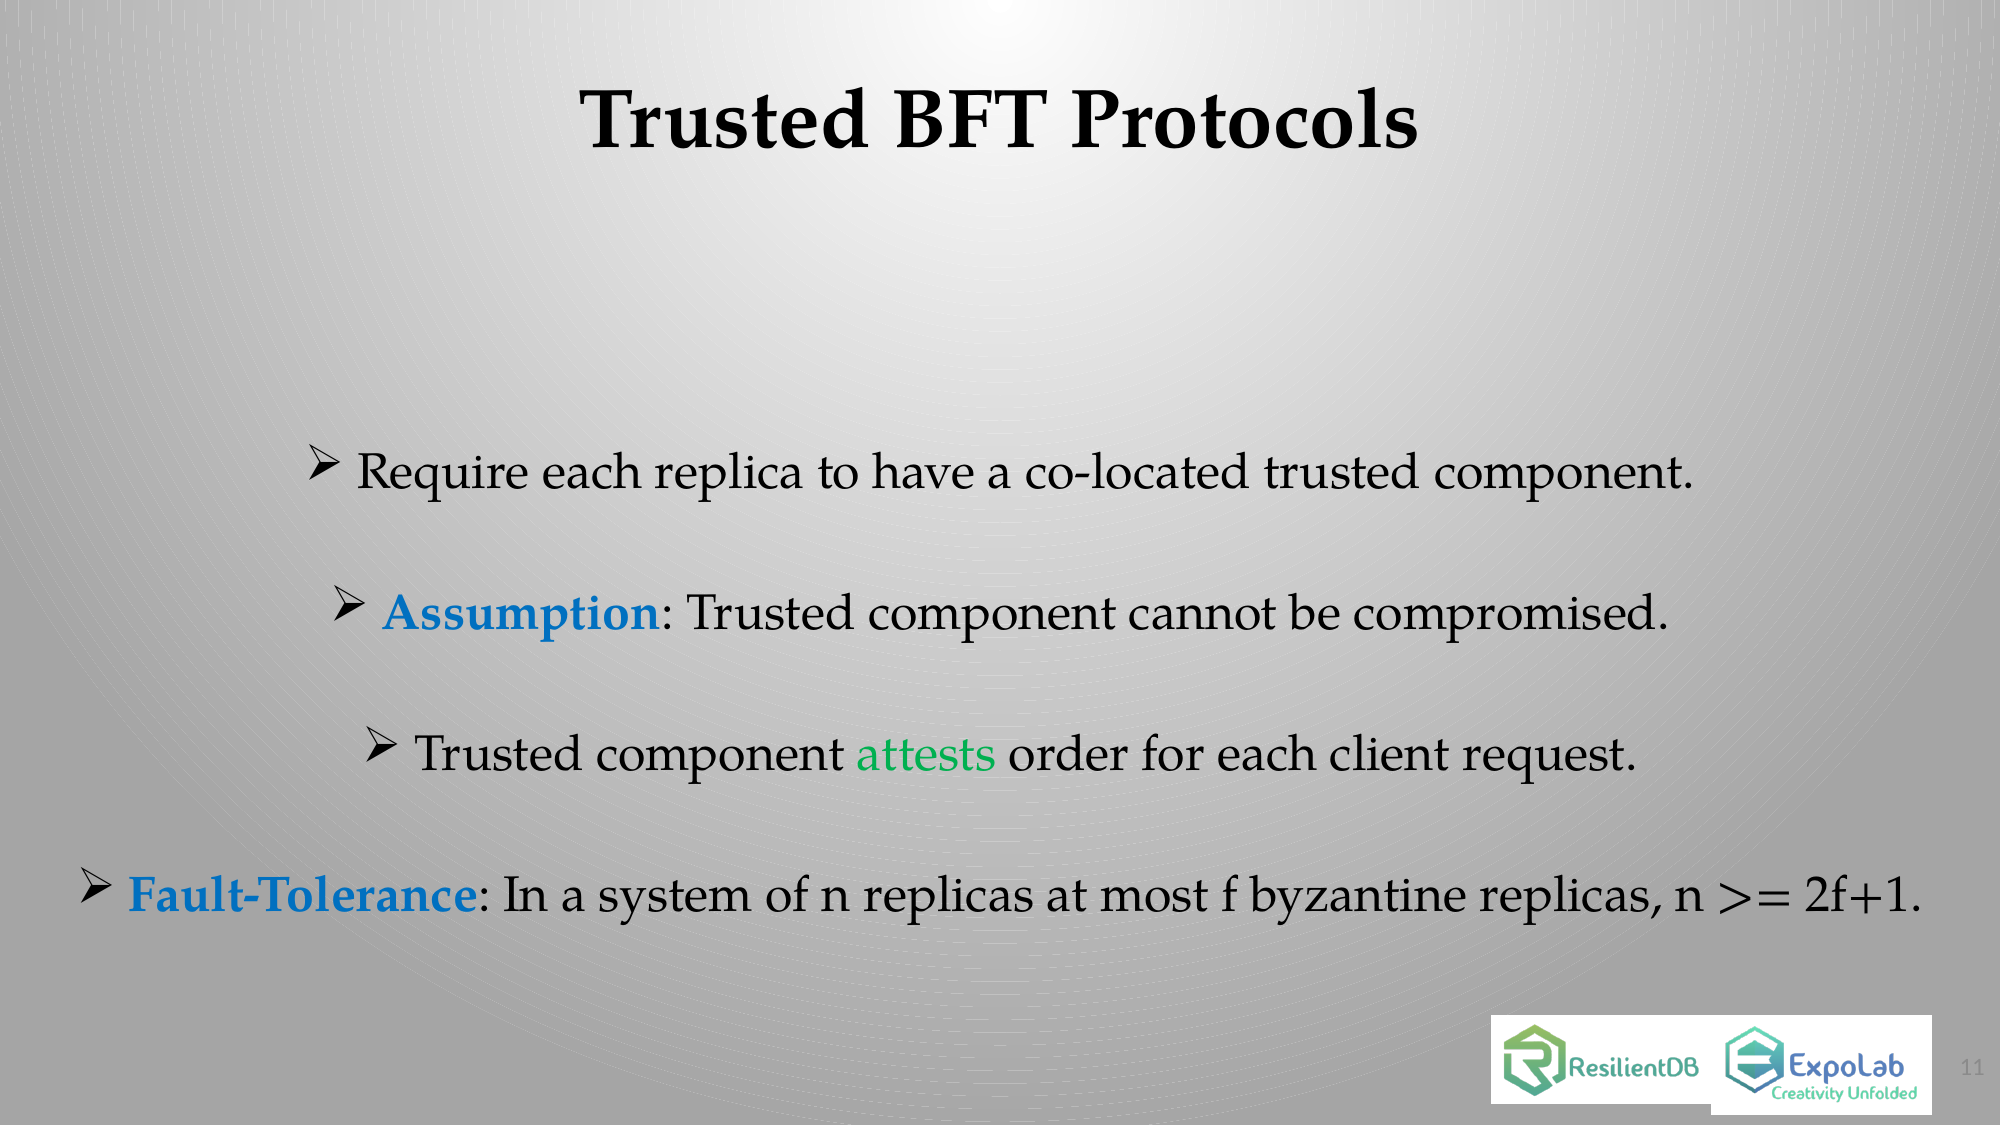

# Trusted BFT Protocols
 Require each replica to have a co-located trusted component.
 Assumption: Trusted component cannot be compromised.
 Trusted component attests order for each client request.
 Fault-Tolerance: In a system of n replicas at most f byzantine replicas, n >= 2f+1.
11